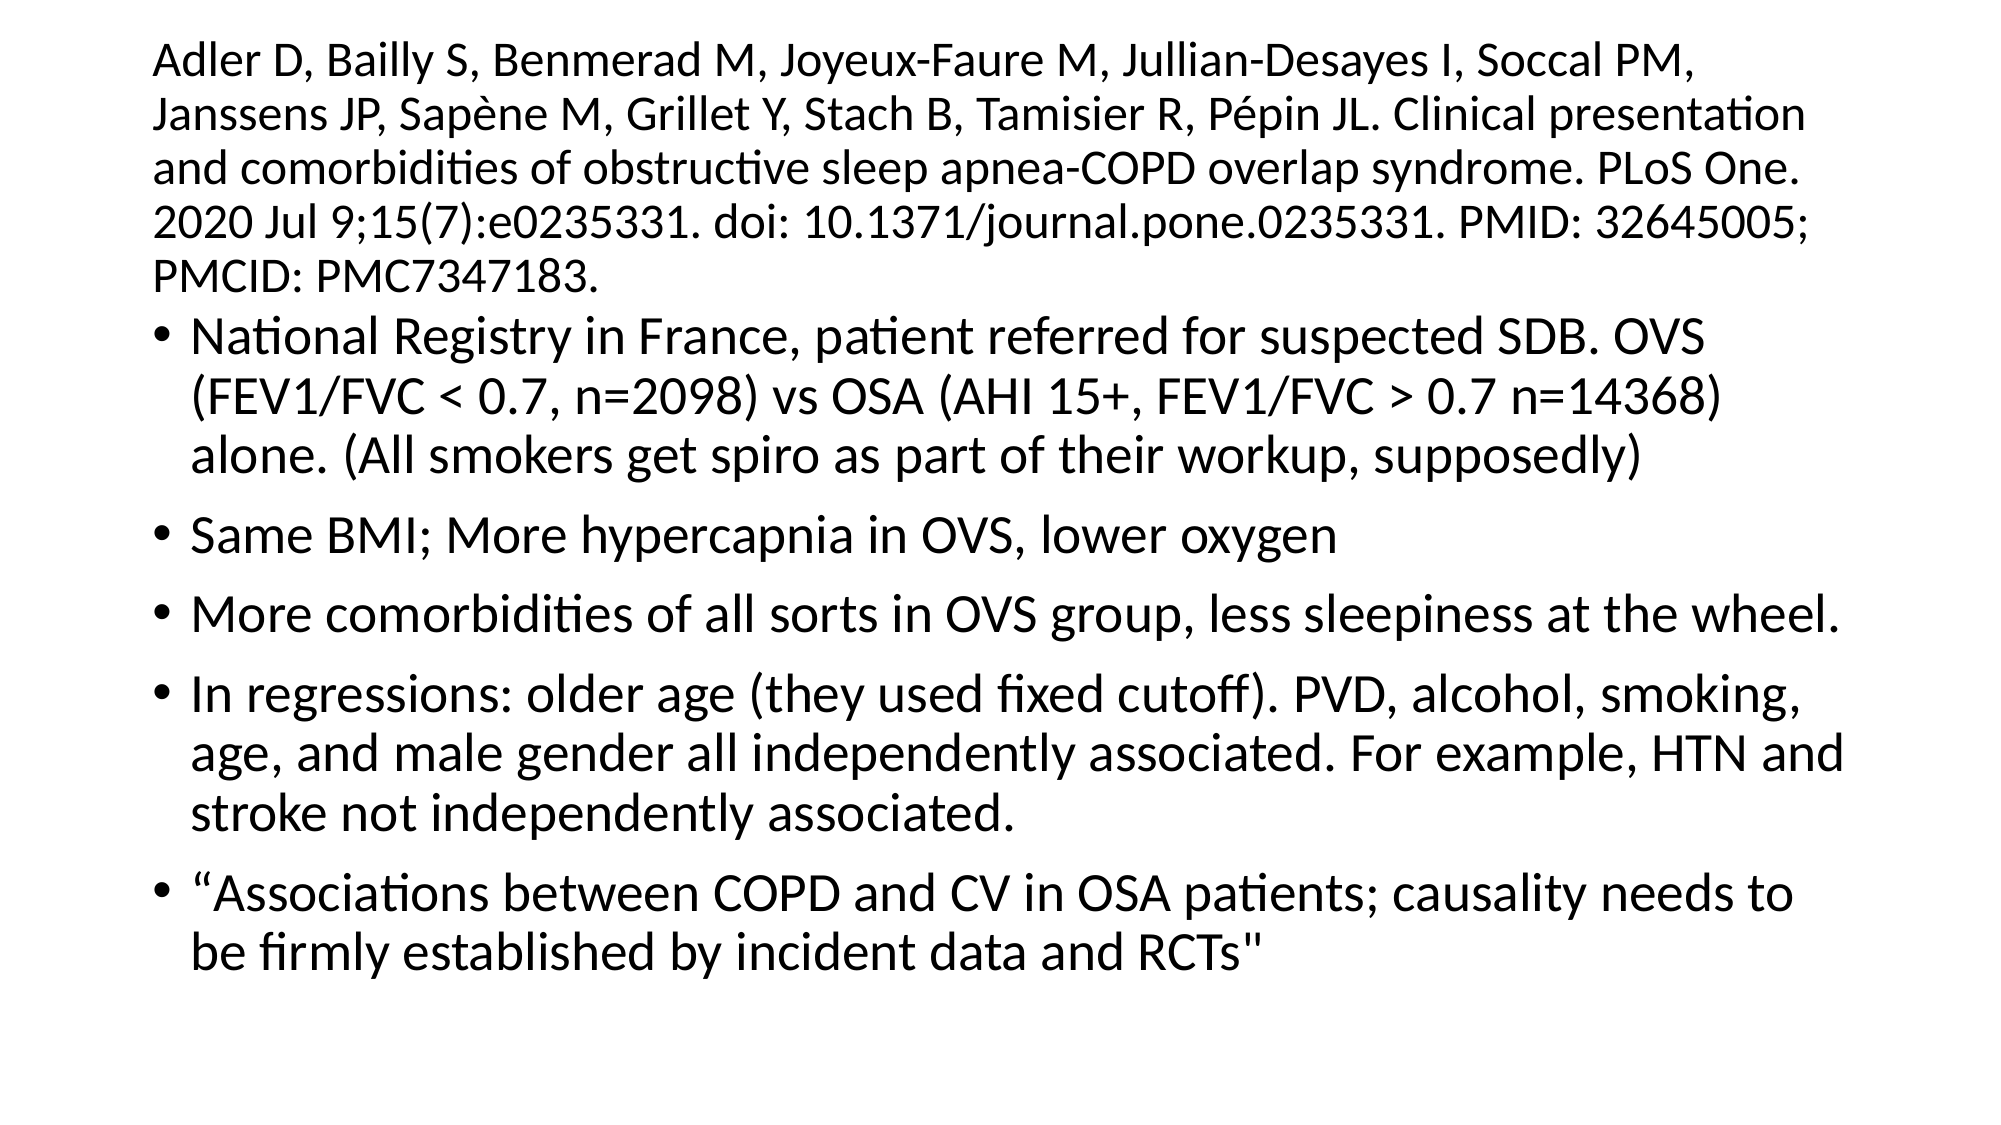

# Adler D, Bailly S, Benmerad M, Joyeux-Faure M, Jullian-Desayes I, Soccal PM, Janssens JP, Sapène M, Grillet Y, Stach B, Tamisier R, Pépin JL. Clinical presentation and comorbidities of obstructive sleep apnea-COPD overlap syndrome. PLoS One. 2020 Jul 9;15(7):e0235331. doi: 10.1371/journal.pone.0235331. PMID: 32645005; PMCID: PMC7347183.
National Registry in France, patient referred for suspected SDB. OVS (FEV1/FVC < 0.7, n=2098) vs OSA (AHI 15+, FEV1/FVC > 0.7 n=14368) alone. (All smokers get spiro as part of their workup, supposedly)
Same BMI; More hypercapnia in OVS, lower oxygen
More comorbidities of all sorts in OVS group, less sleepiness at the wheel.
In regressions: older age (they used fixed cutoff). PVD, alcohol, smoking, age, and male gender all independently associated. For example, HTN and stroke not independently associated.
“Associations between COPD and CV in OSA patients; causality needs to be firmly established by incident data and RCTs"